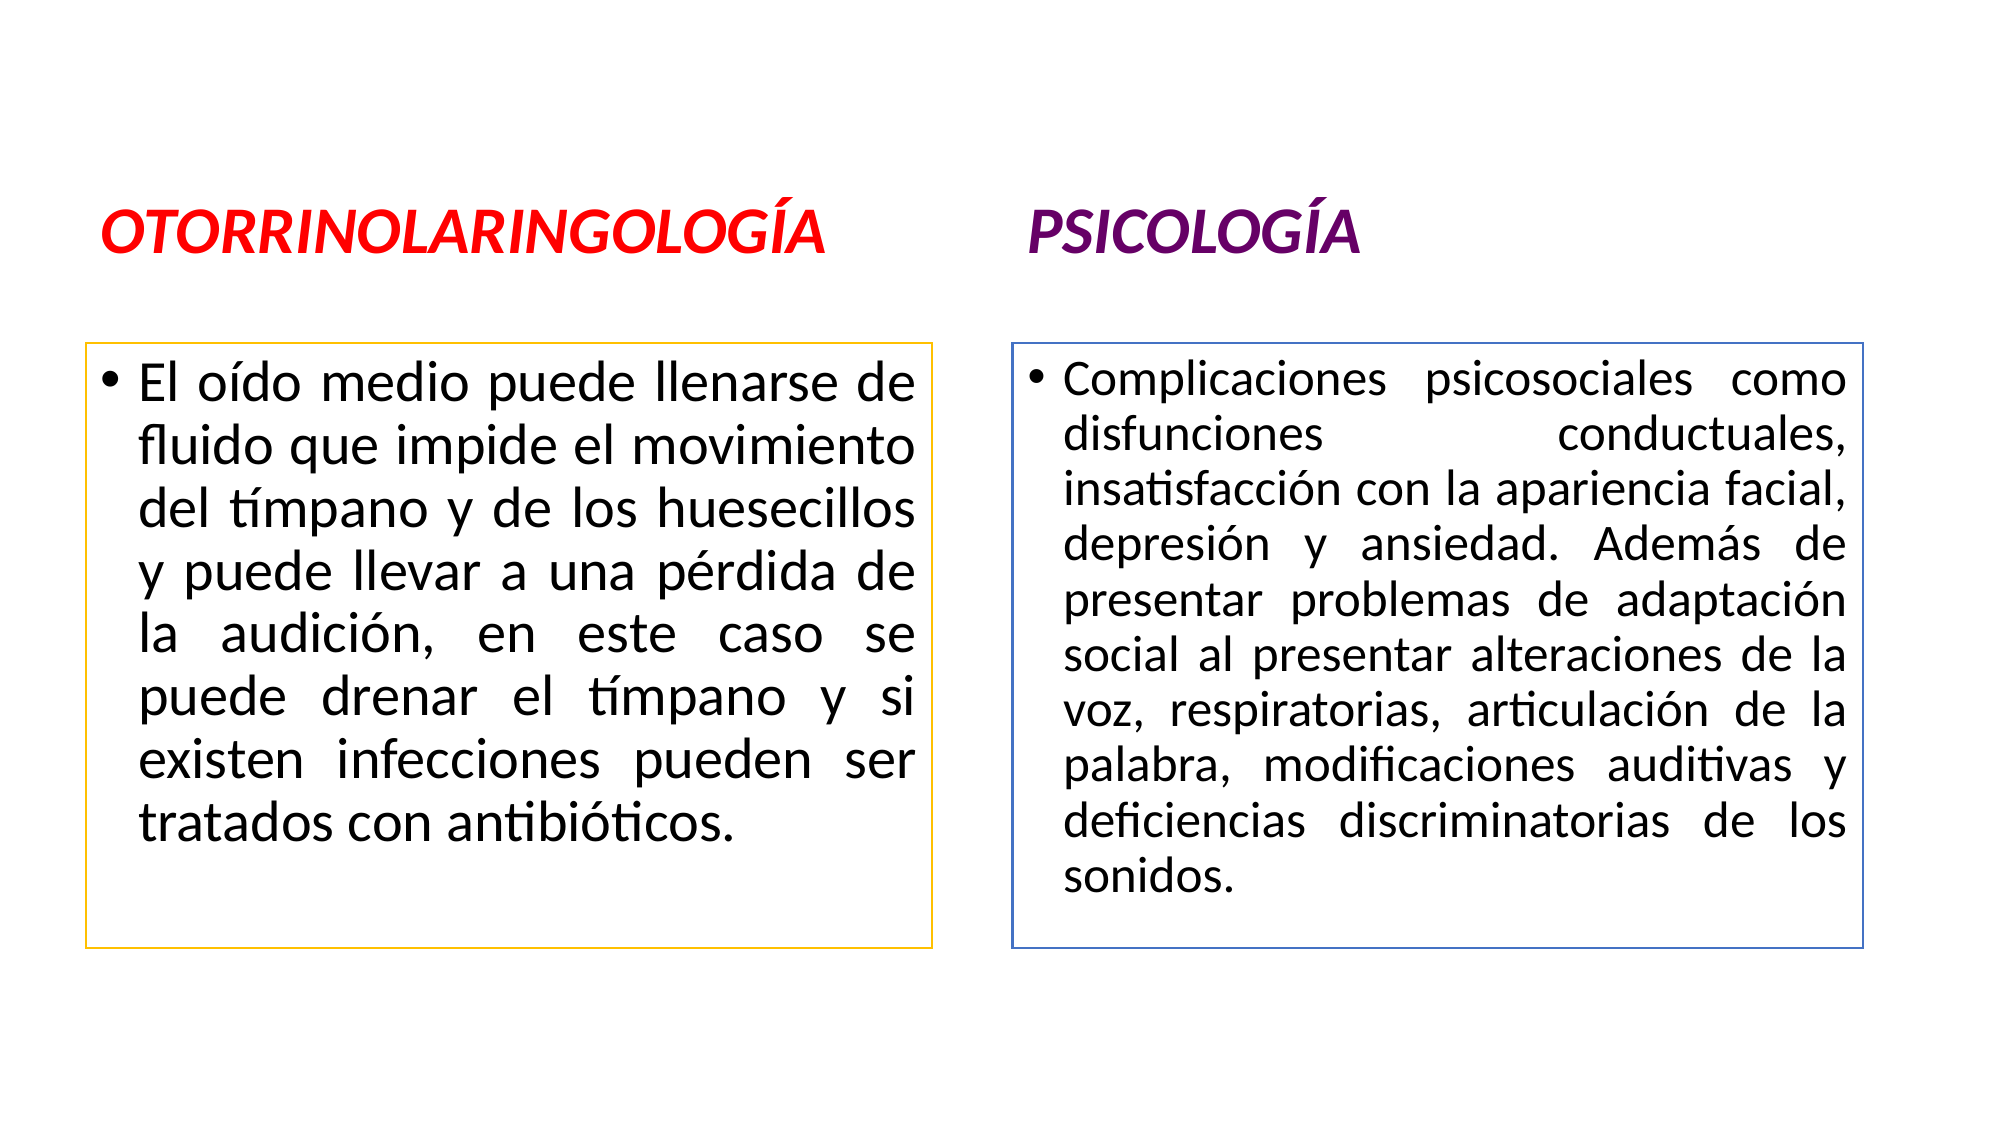

OTORRINOLARINGOLOGÍA
PSICOLOGÍA
El oído medio puede llenarse de fluido que impide el movimiento del tímpano y de los huesecillos y puede llevar a una pérdida de la audición, en este caso se puede drenar el tímpano y si existen infecciones pueden ser tratados con antibióticos.
Complicaciones psicosociales como disfunciones conductuales, insatisfacción con la apariencia facial, depresión y ansiedad. Además de presentar problemas de adaptación social al presentar alteraciones de la voz, respiratorias, articulación de la palabra, modificaciones auditivas y deficiencias discriminatorias de los sonidos.